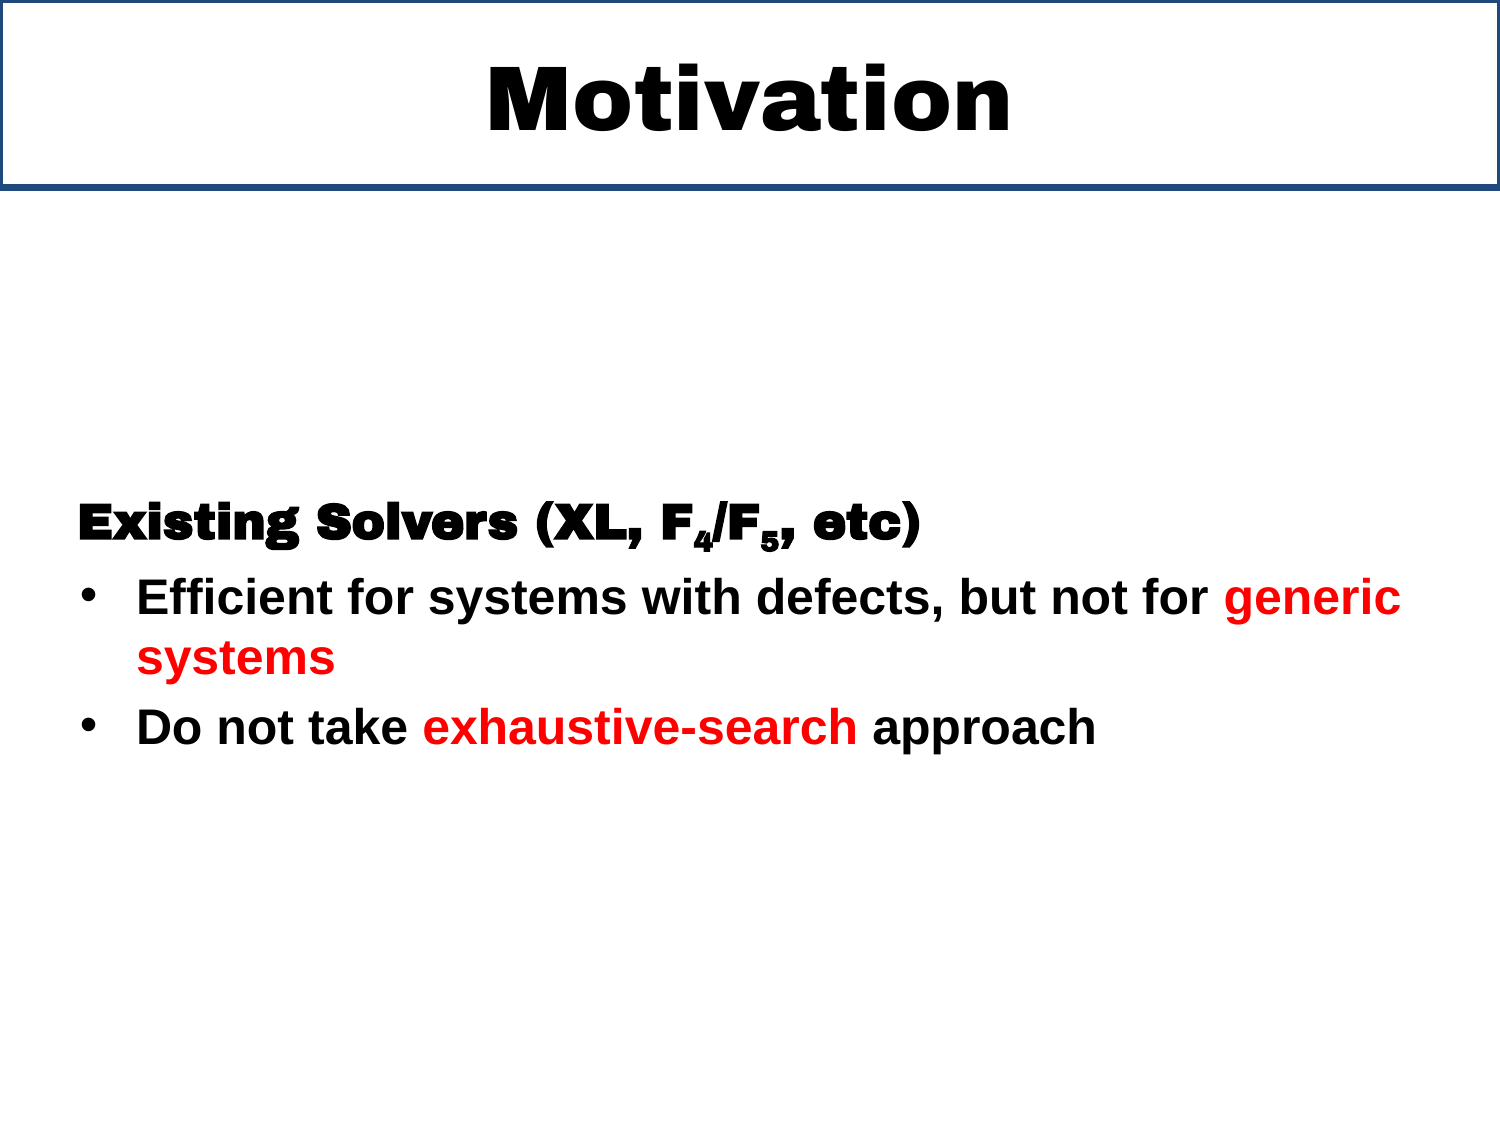

# Motivation
Existing Solvers (XL, F4/F5, etc)
Efficient for systems with defects, but not for generic systems
Do not take exhaustive-search approach